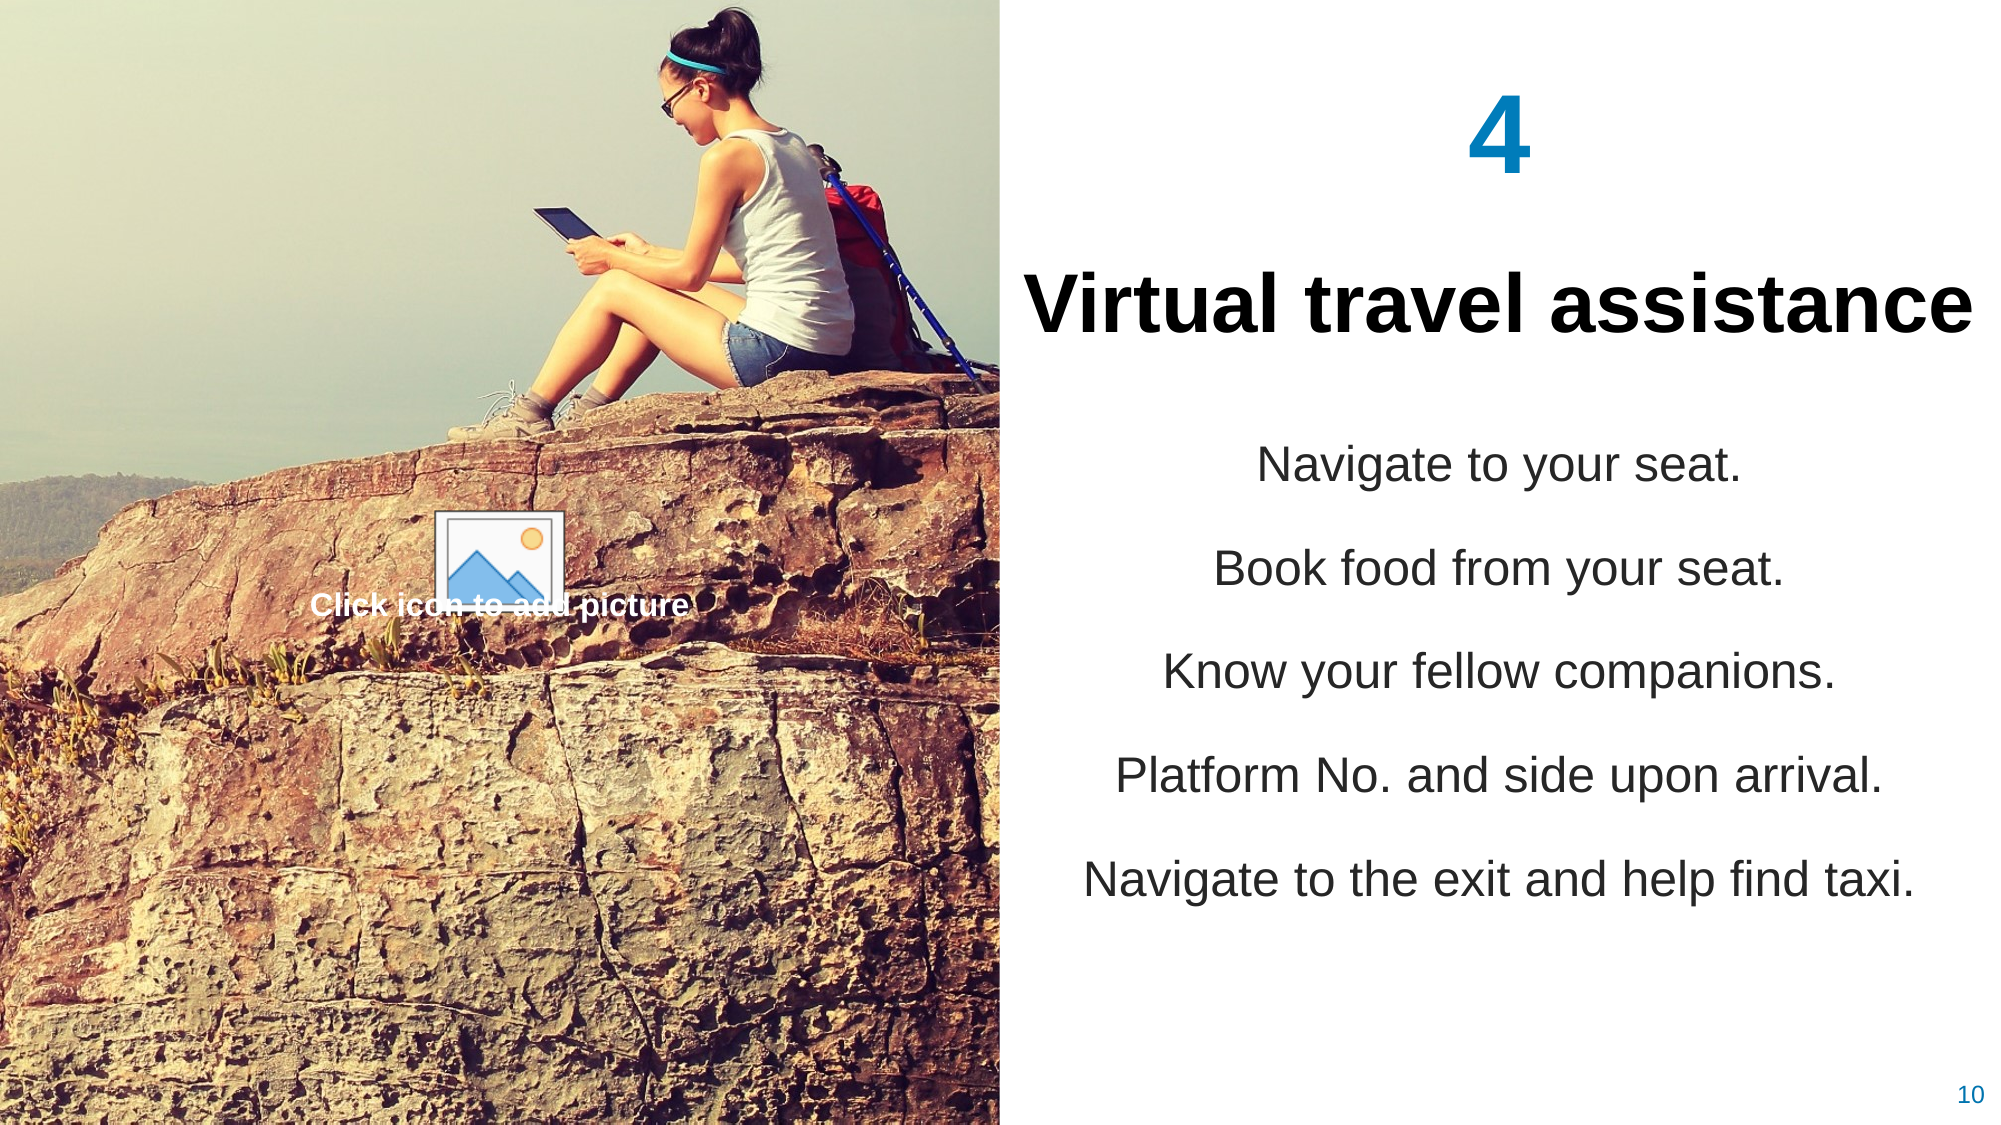

4
Virtual travel assistance
Navigate to your seat.
Book food from your seat.
Know your fellow companions.
Platform No. and side upon arrival.
Navigate to the exit and help find taxi.
10